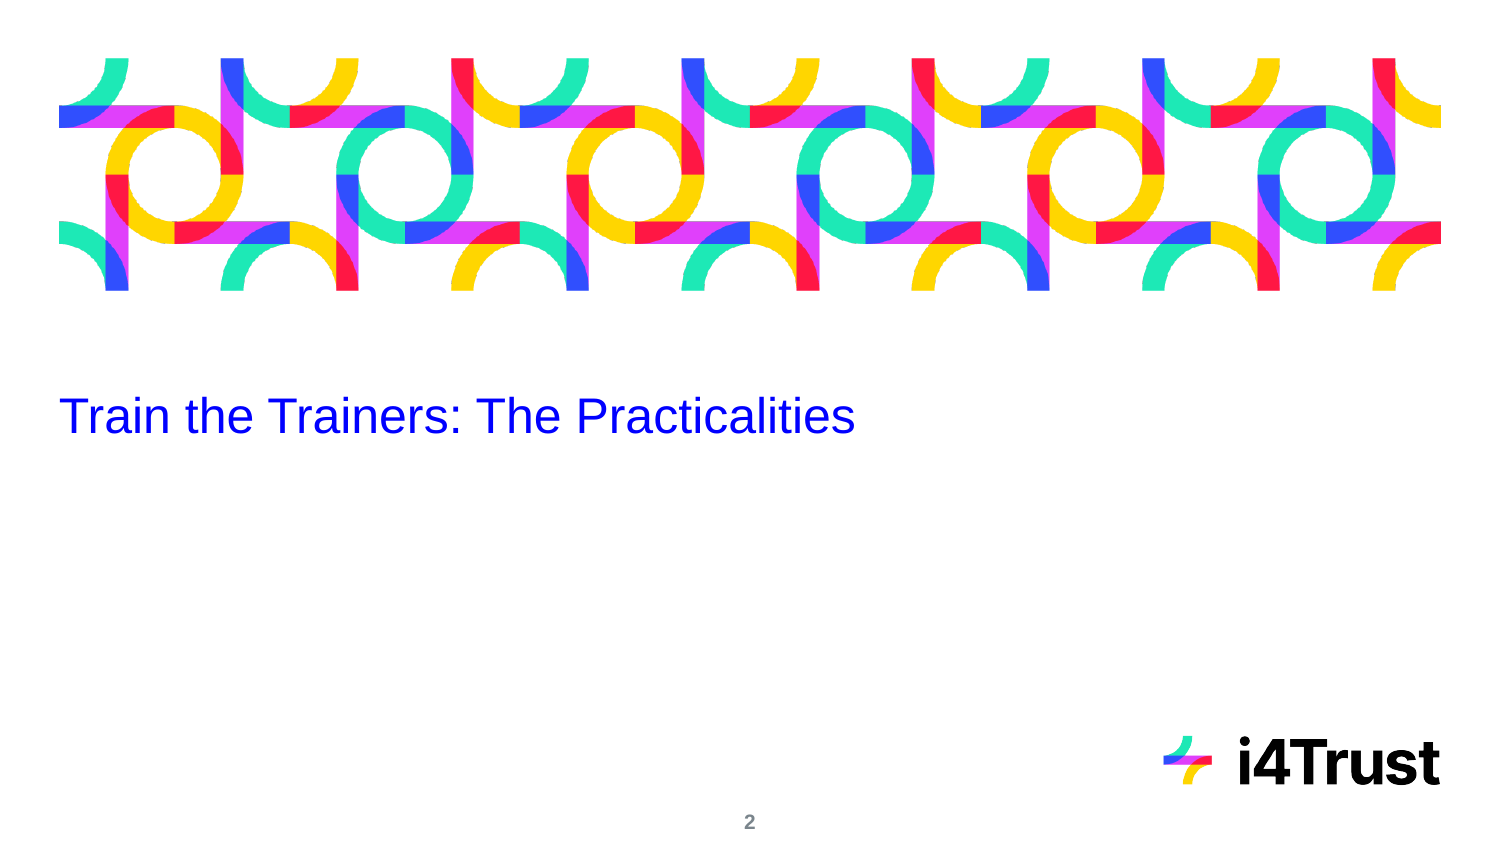

# Train the Trainers: The Practicalities
2